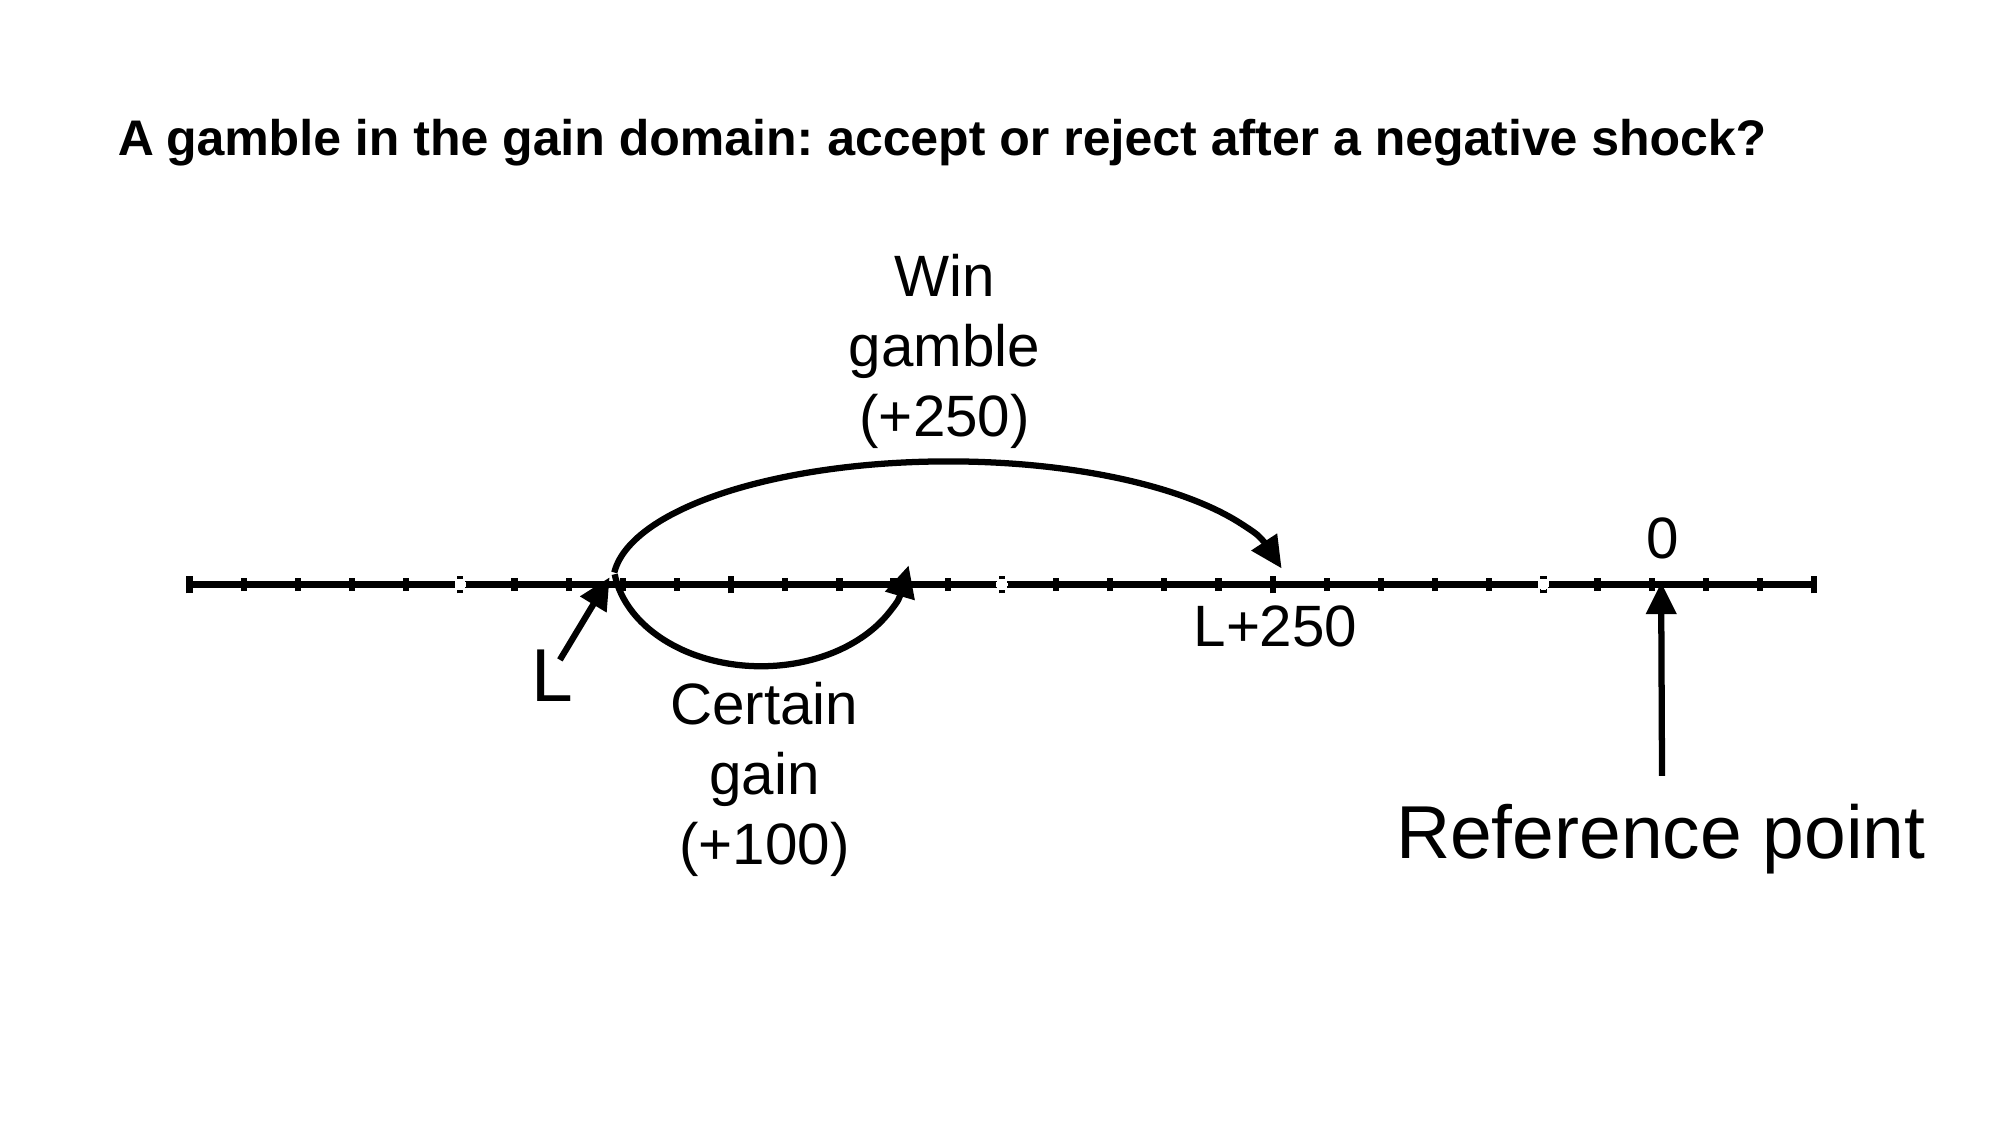

# A gamble in the gain domain: accept or reject after a negative shock?
Win gamble (+250)

0

### Chart

| Category | Y-values |
|---|---|
L+250
L
Certain gain
(+100)
Reference point